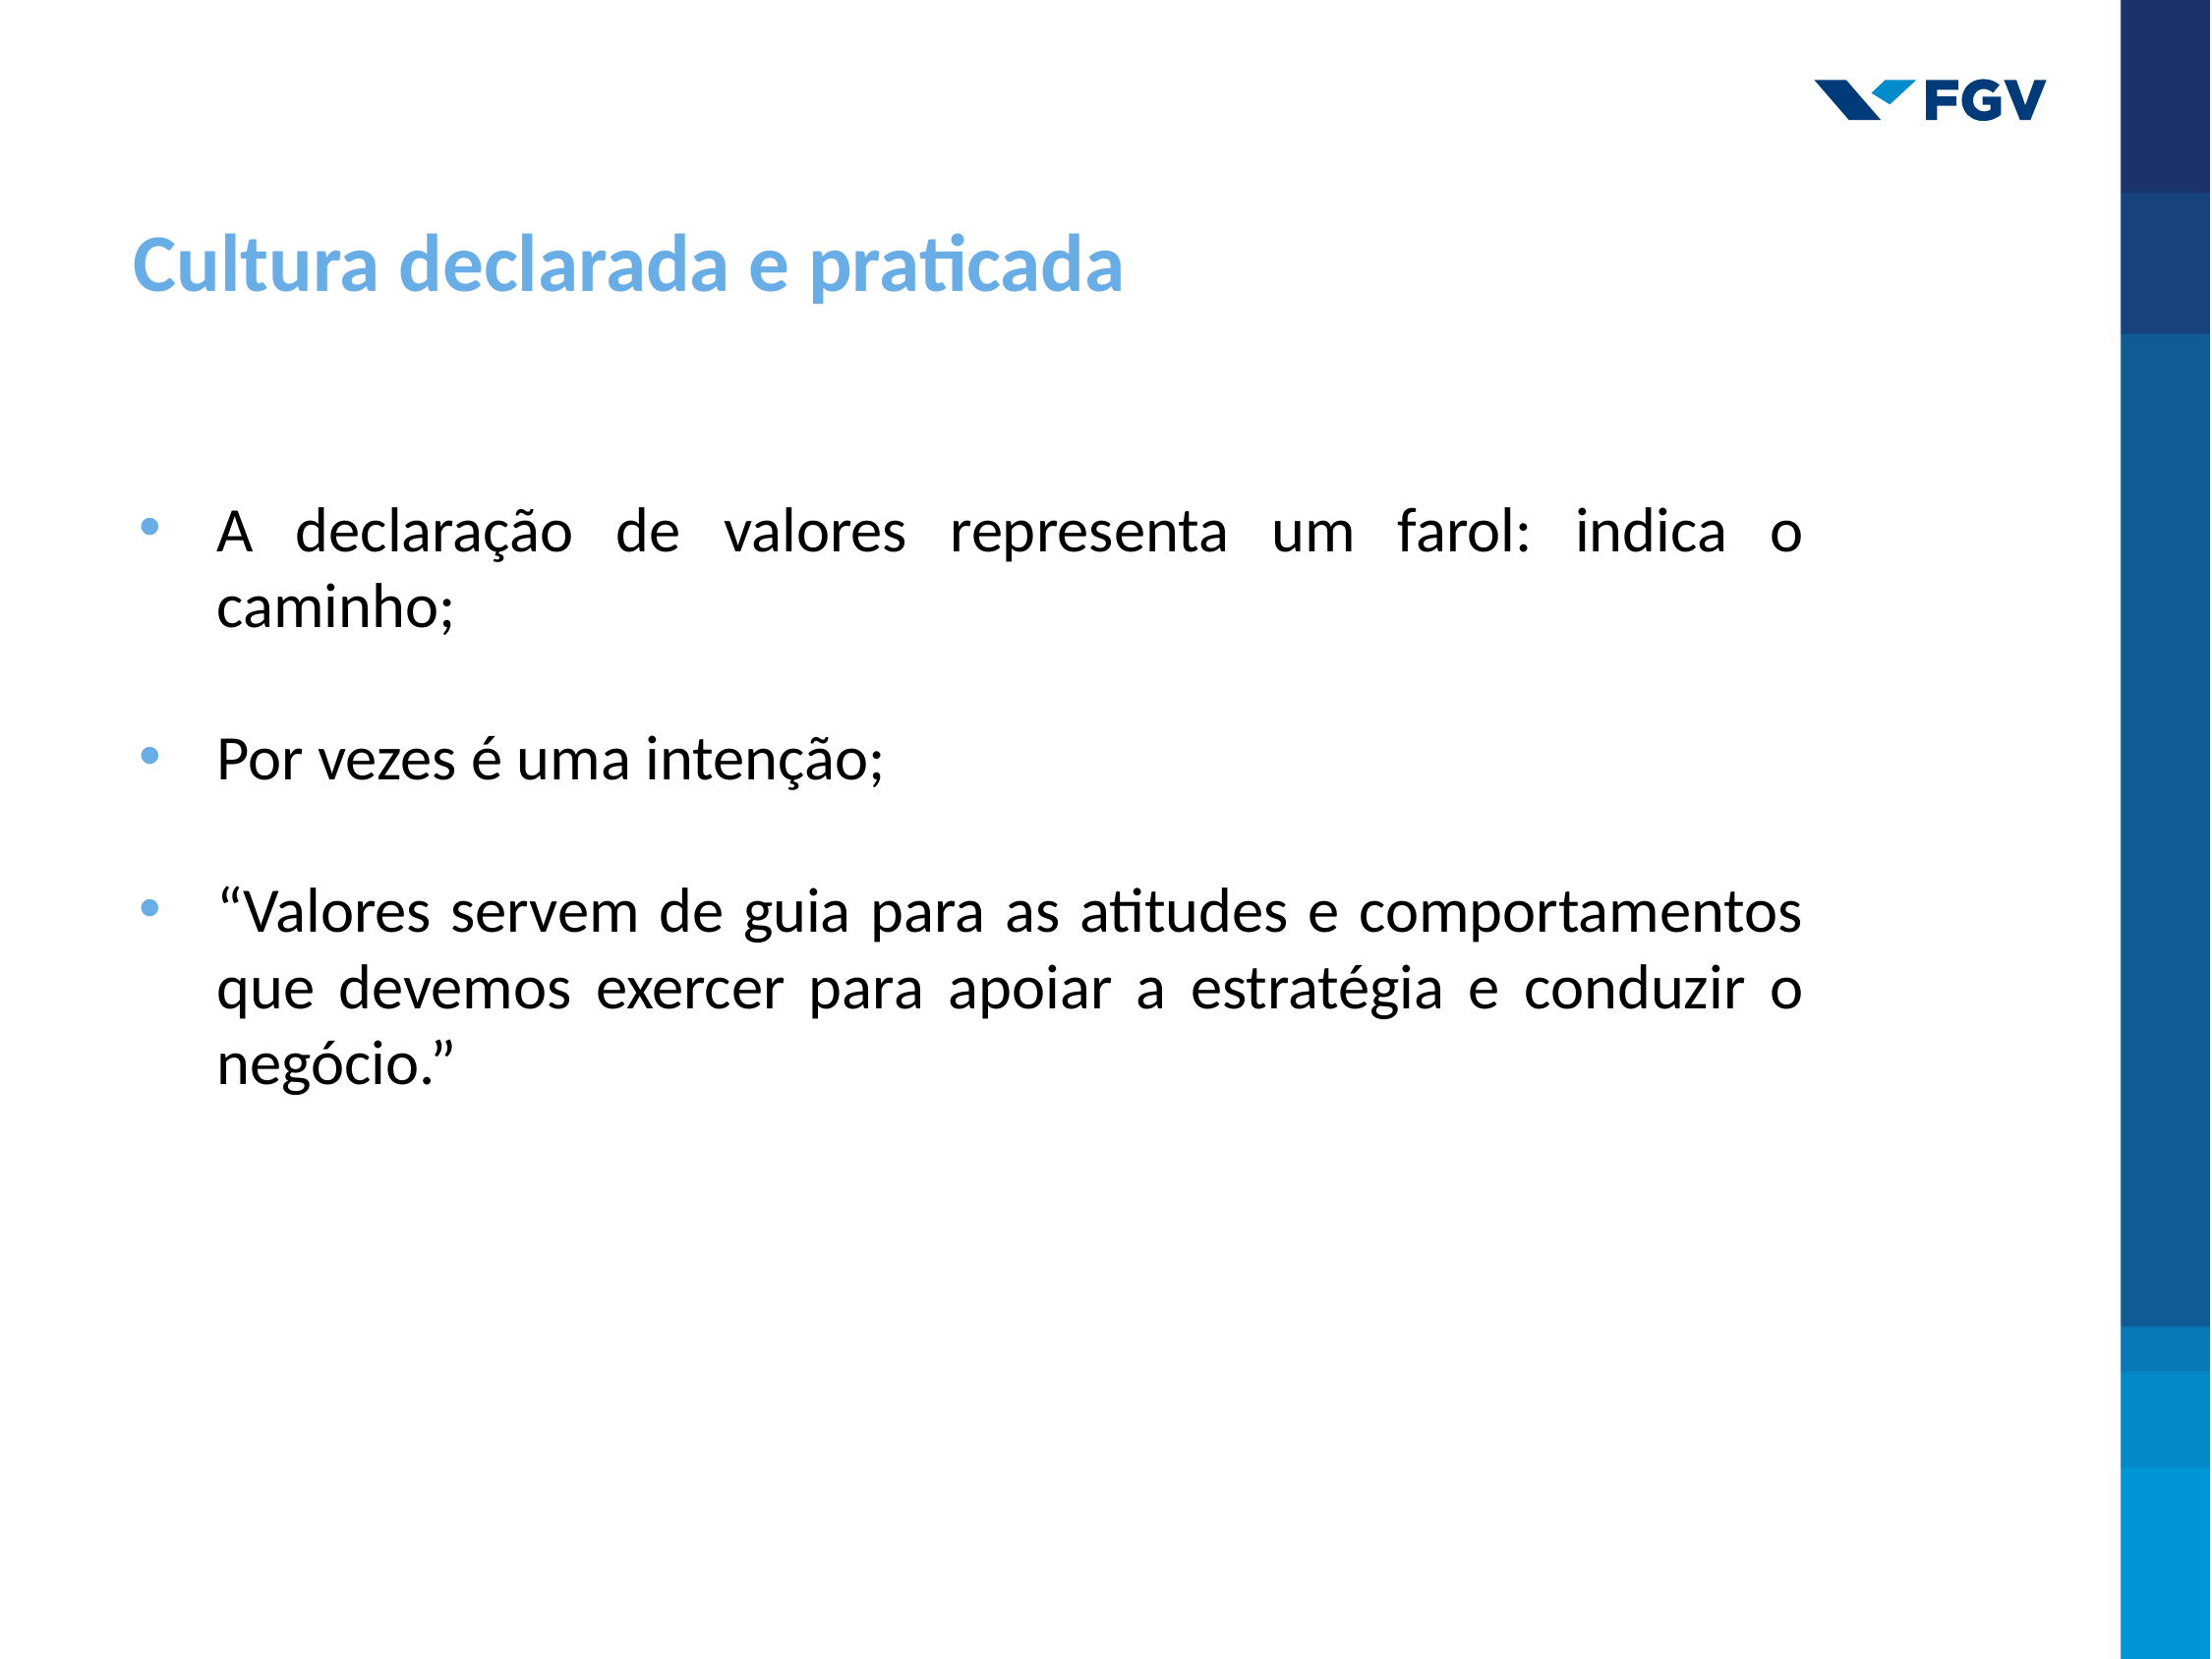

Cultura declarada e praticada
A declaração de valores representa um farol: indica o caminho;

Por vezes é uma intenção;

“Valores servem de guia para as atitudes e comportamentos que devemos exercer para apoiar a estratégia e conduzir o negócio.”